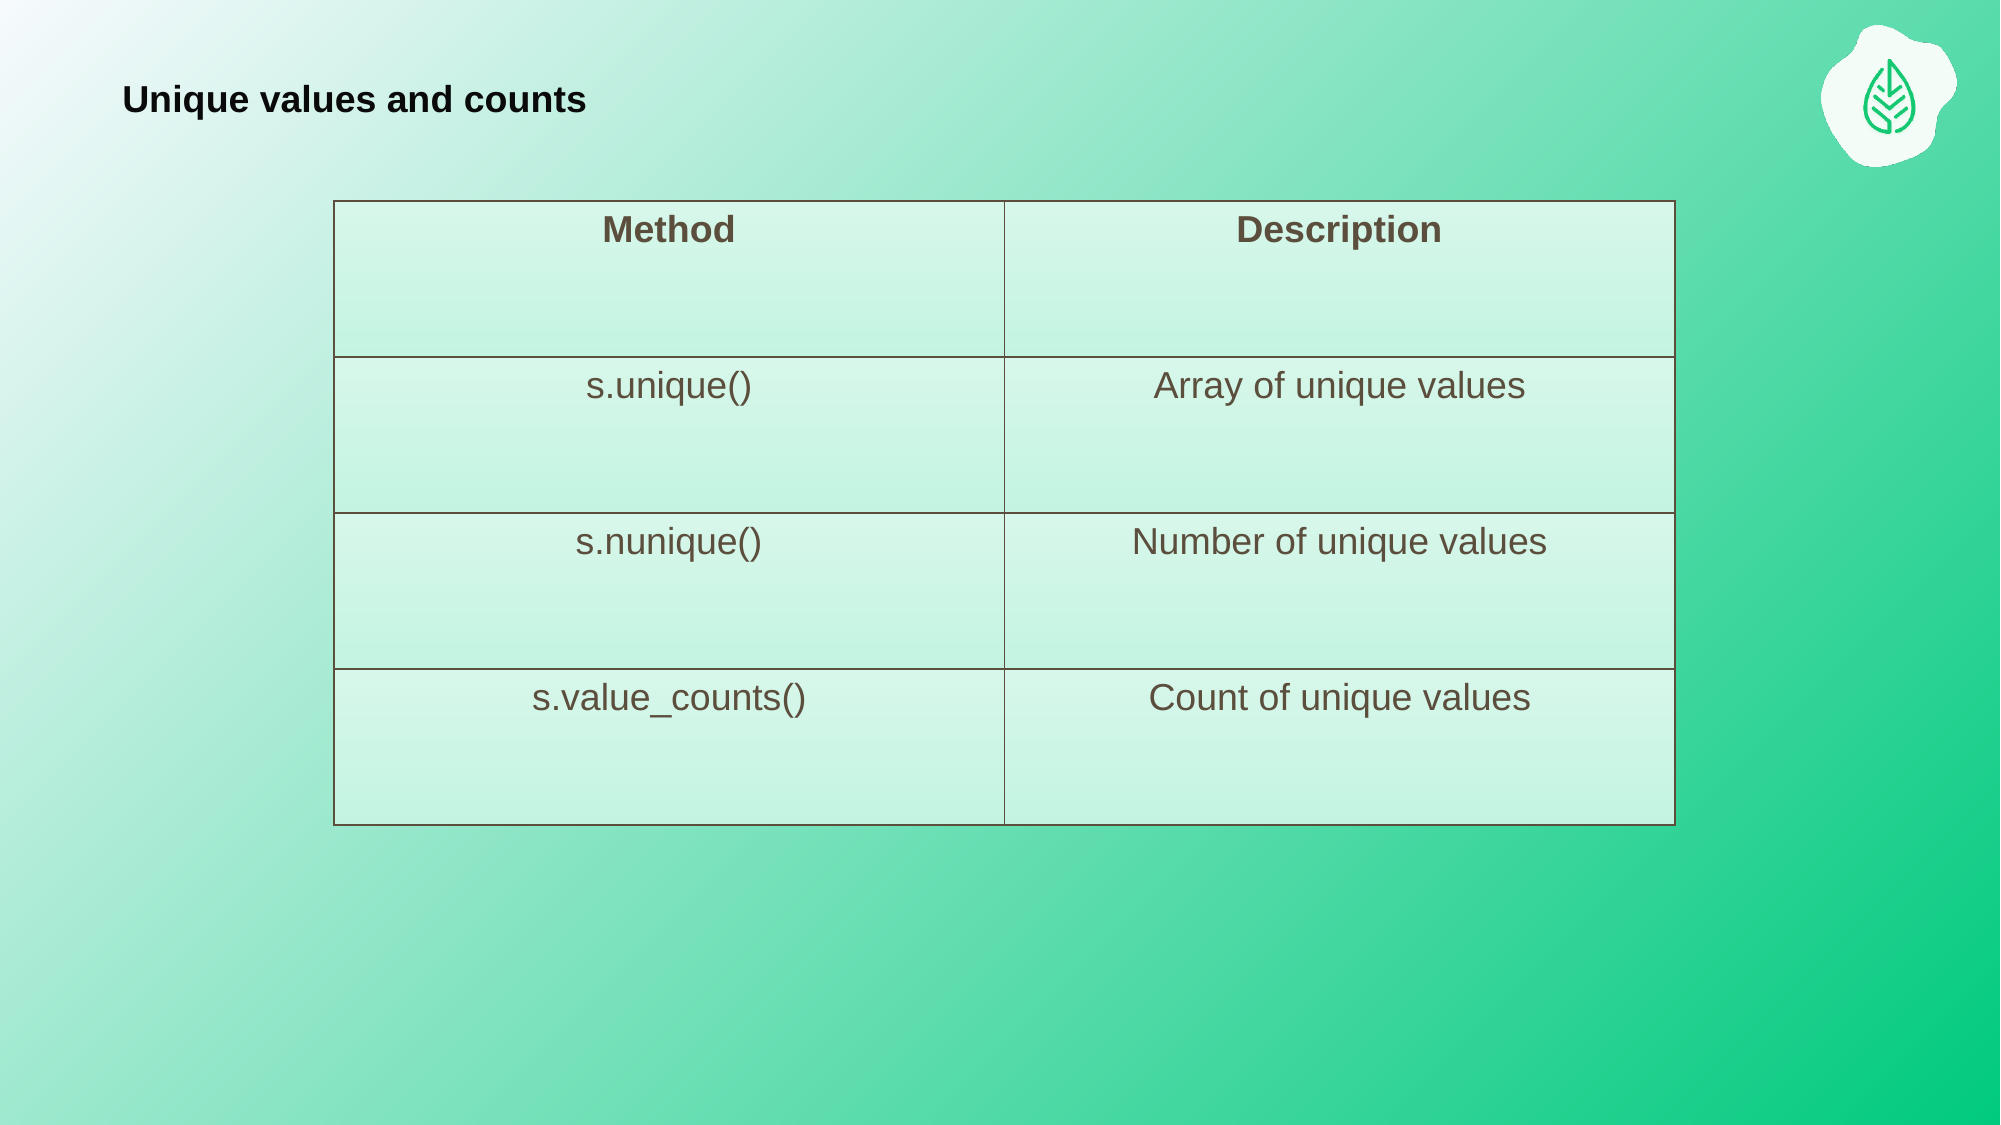

Unique values and counts
| Method | Description |
| --- | --- |
| s.unique() | Array of unique values |
| s.nunique() | Number of unique values |
| s.value\_counts() | Count of unique values |